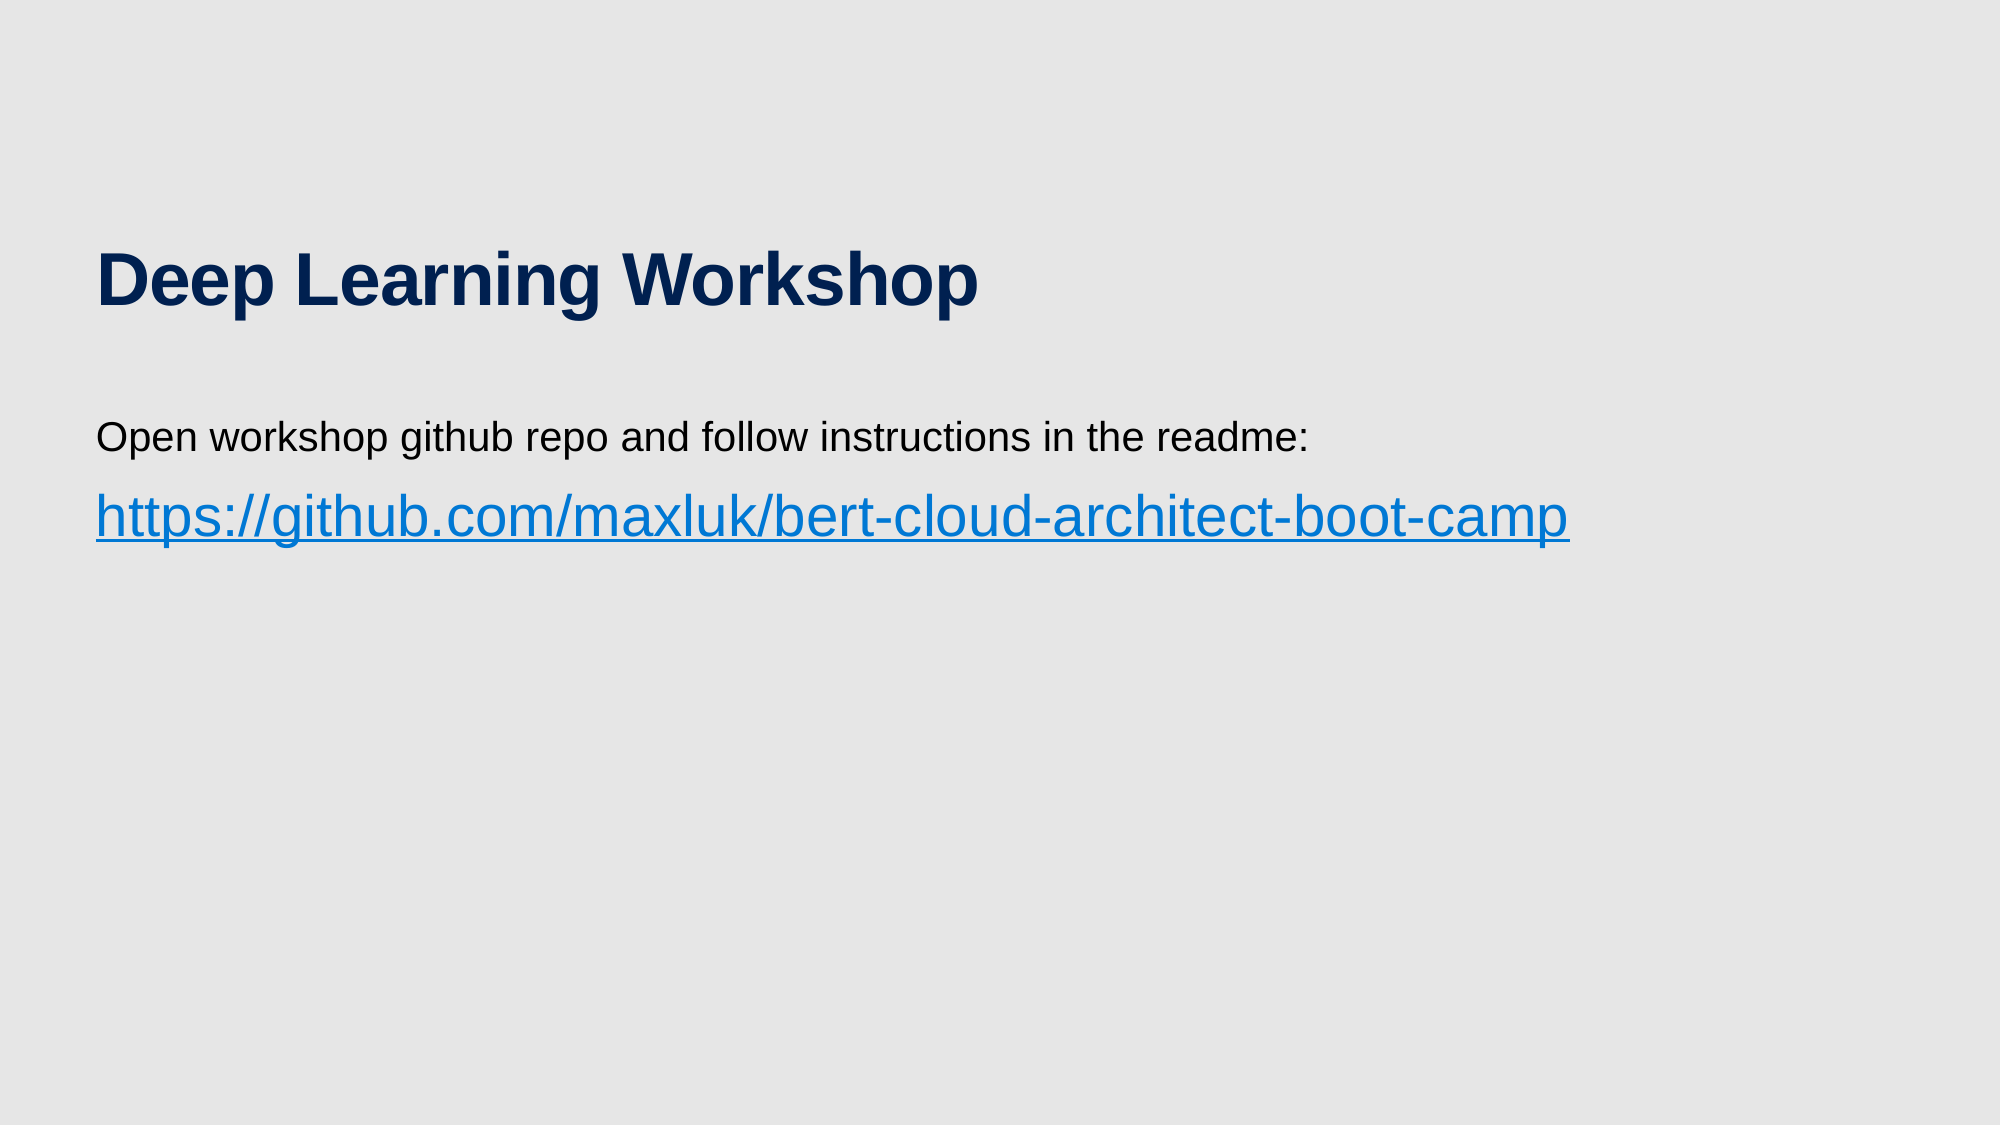

# Deep Learning Workshop
Open workshop github repo and follow instructions in the readme:
https://github.com/maxluk/bert-cloud-architect-boot-camp